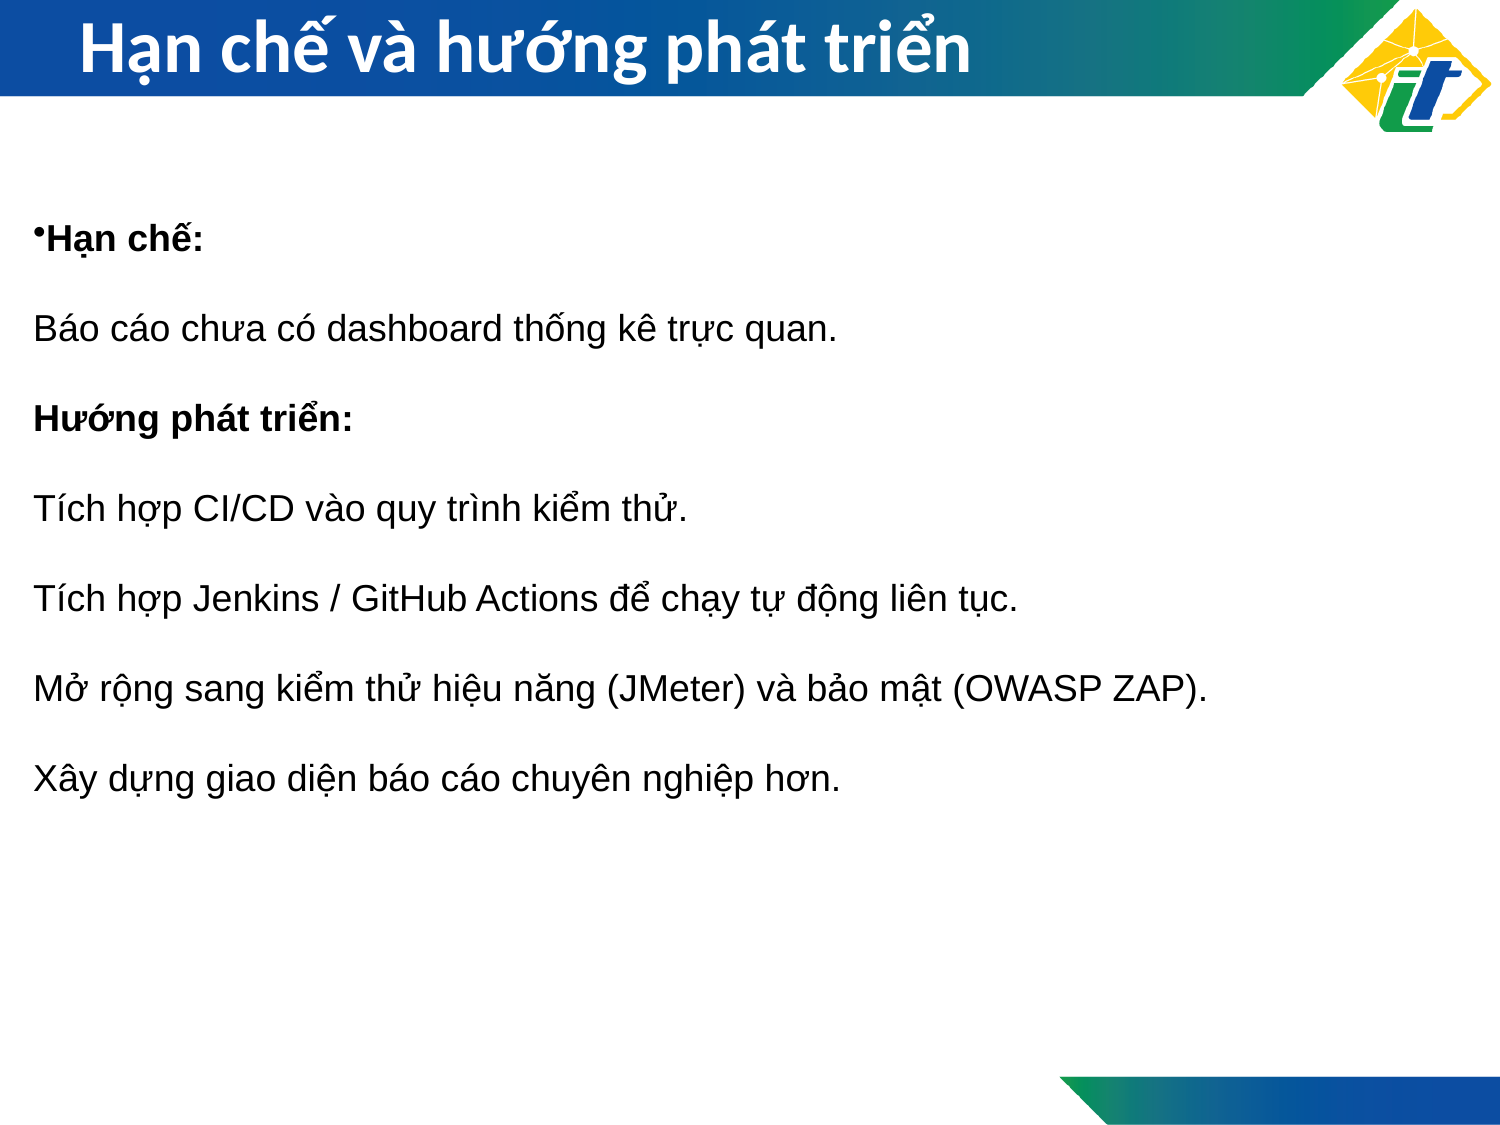

# Hạn chế và hướng phát triển
Hạn chế:
Báo cáo chưa có dashboard thống kê trực quan.
Hướng phát triển:
Tích hợp CI/CD vào quy trình kiểm thử.
Tích hợp Jenkins / GitHub Actions để chạy tự động liên tục.
Mở rộng sang kiểm thử hiệu năng (JMeter) và bảo mật (OWASP ZAP).
Xây dựng giao diện báo cáo chuyên nghiệp hơn.